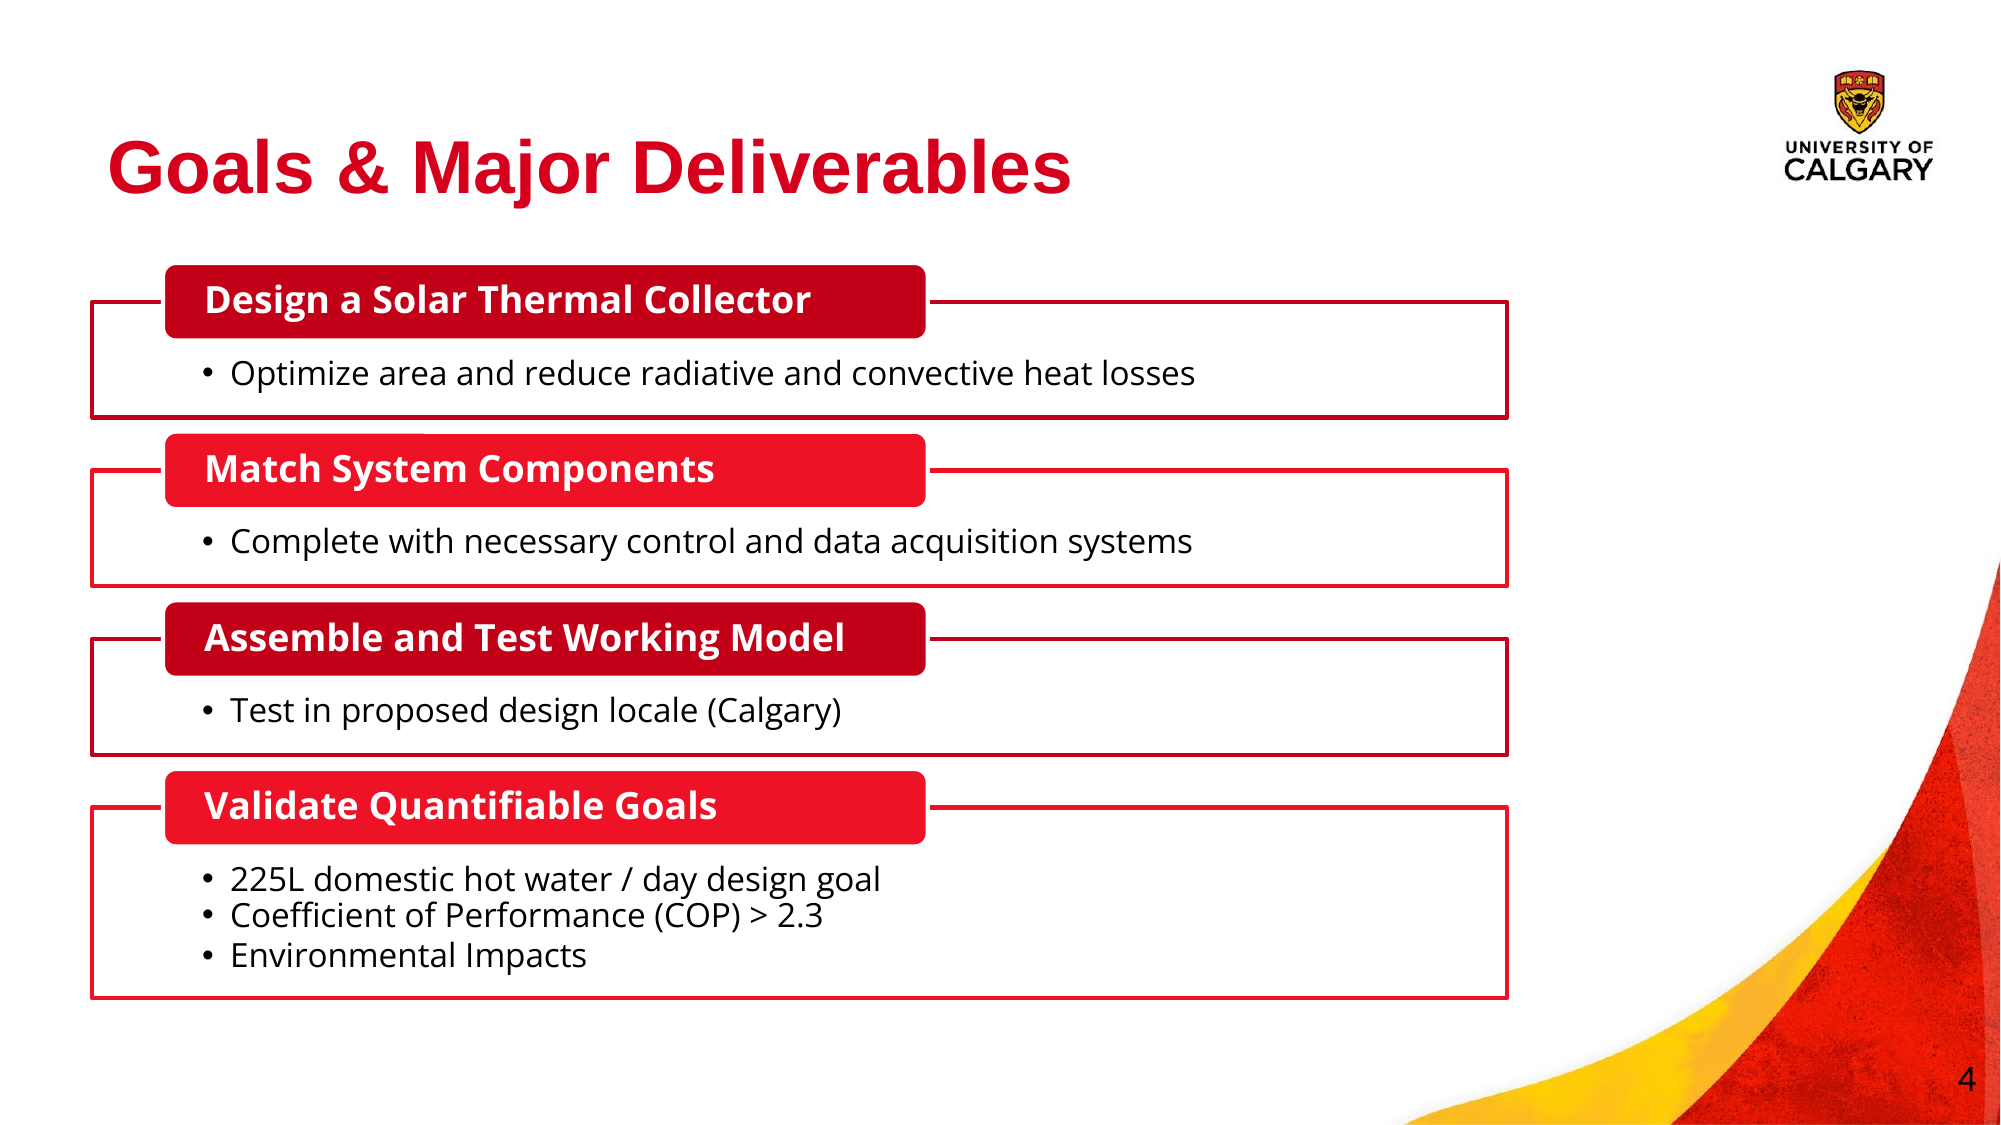

# Goals & Major Deliverables

Design a Solar Thermal Collector

Optimize area and reduce radiative and convective heat losses

Match System Components

Complete with necessary control and data acquisition systems

Assemble and Test Working Model

Test in proposed design locale (Calgary)

Validate Quantifiable Goals

225L domestic hot water / day design goal
Coefficient of Performance (COP) > 2.3
Environmental Impacts
4